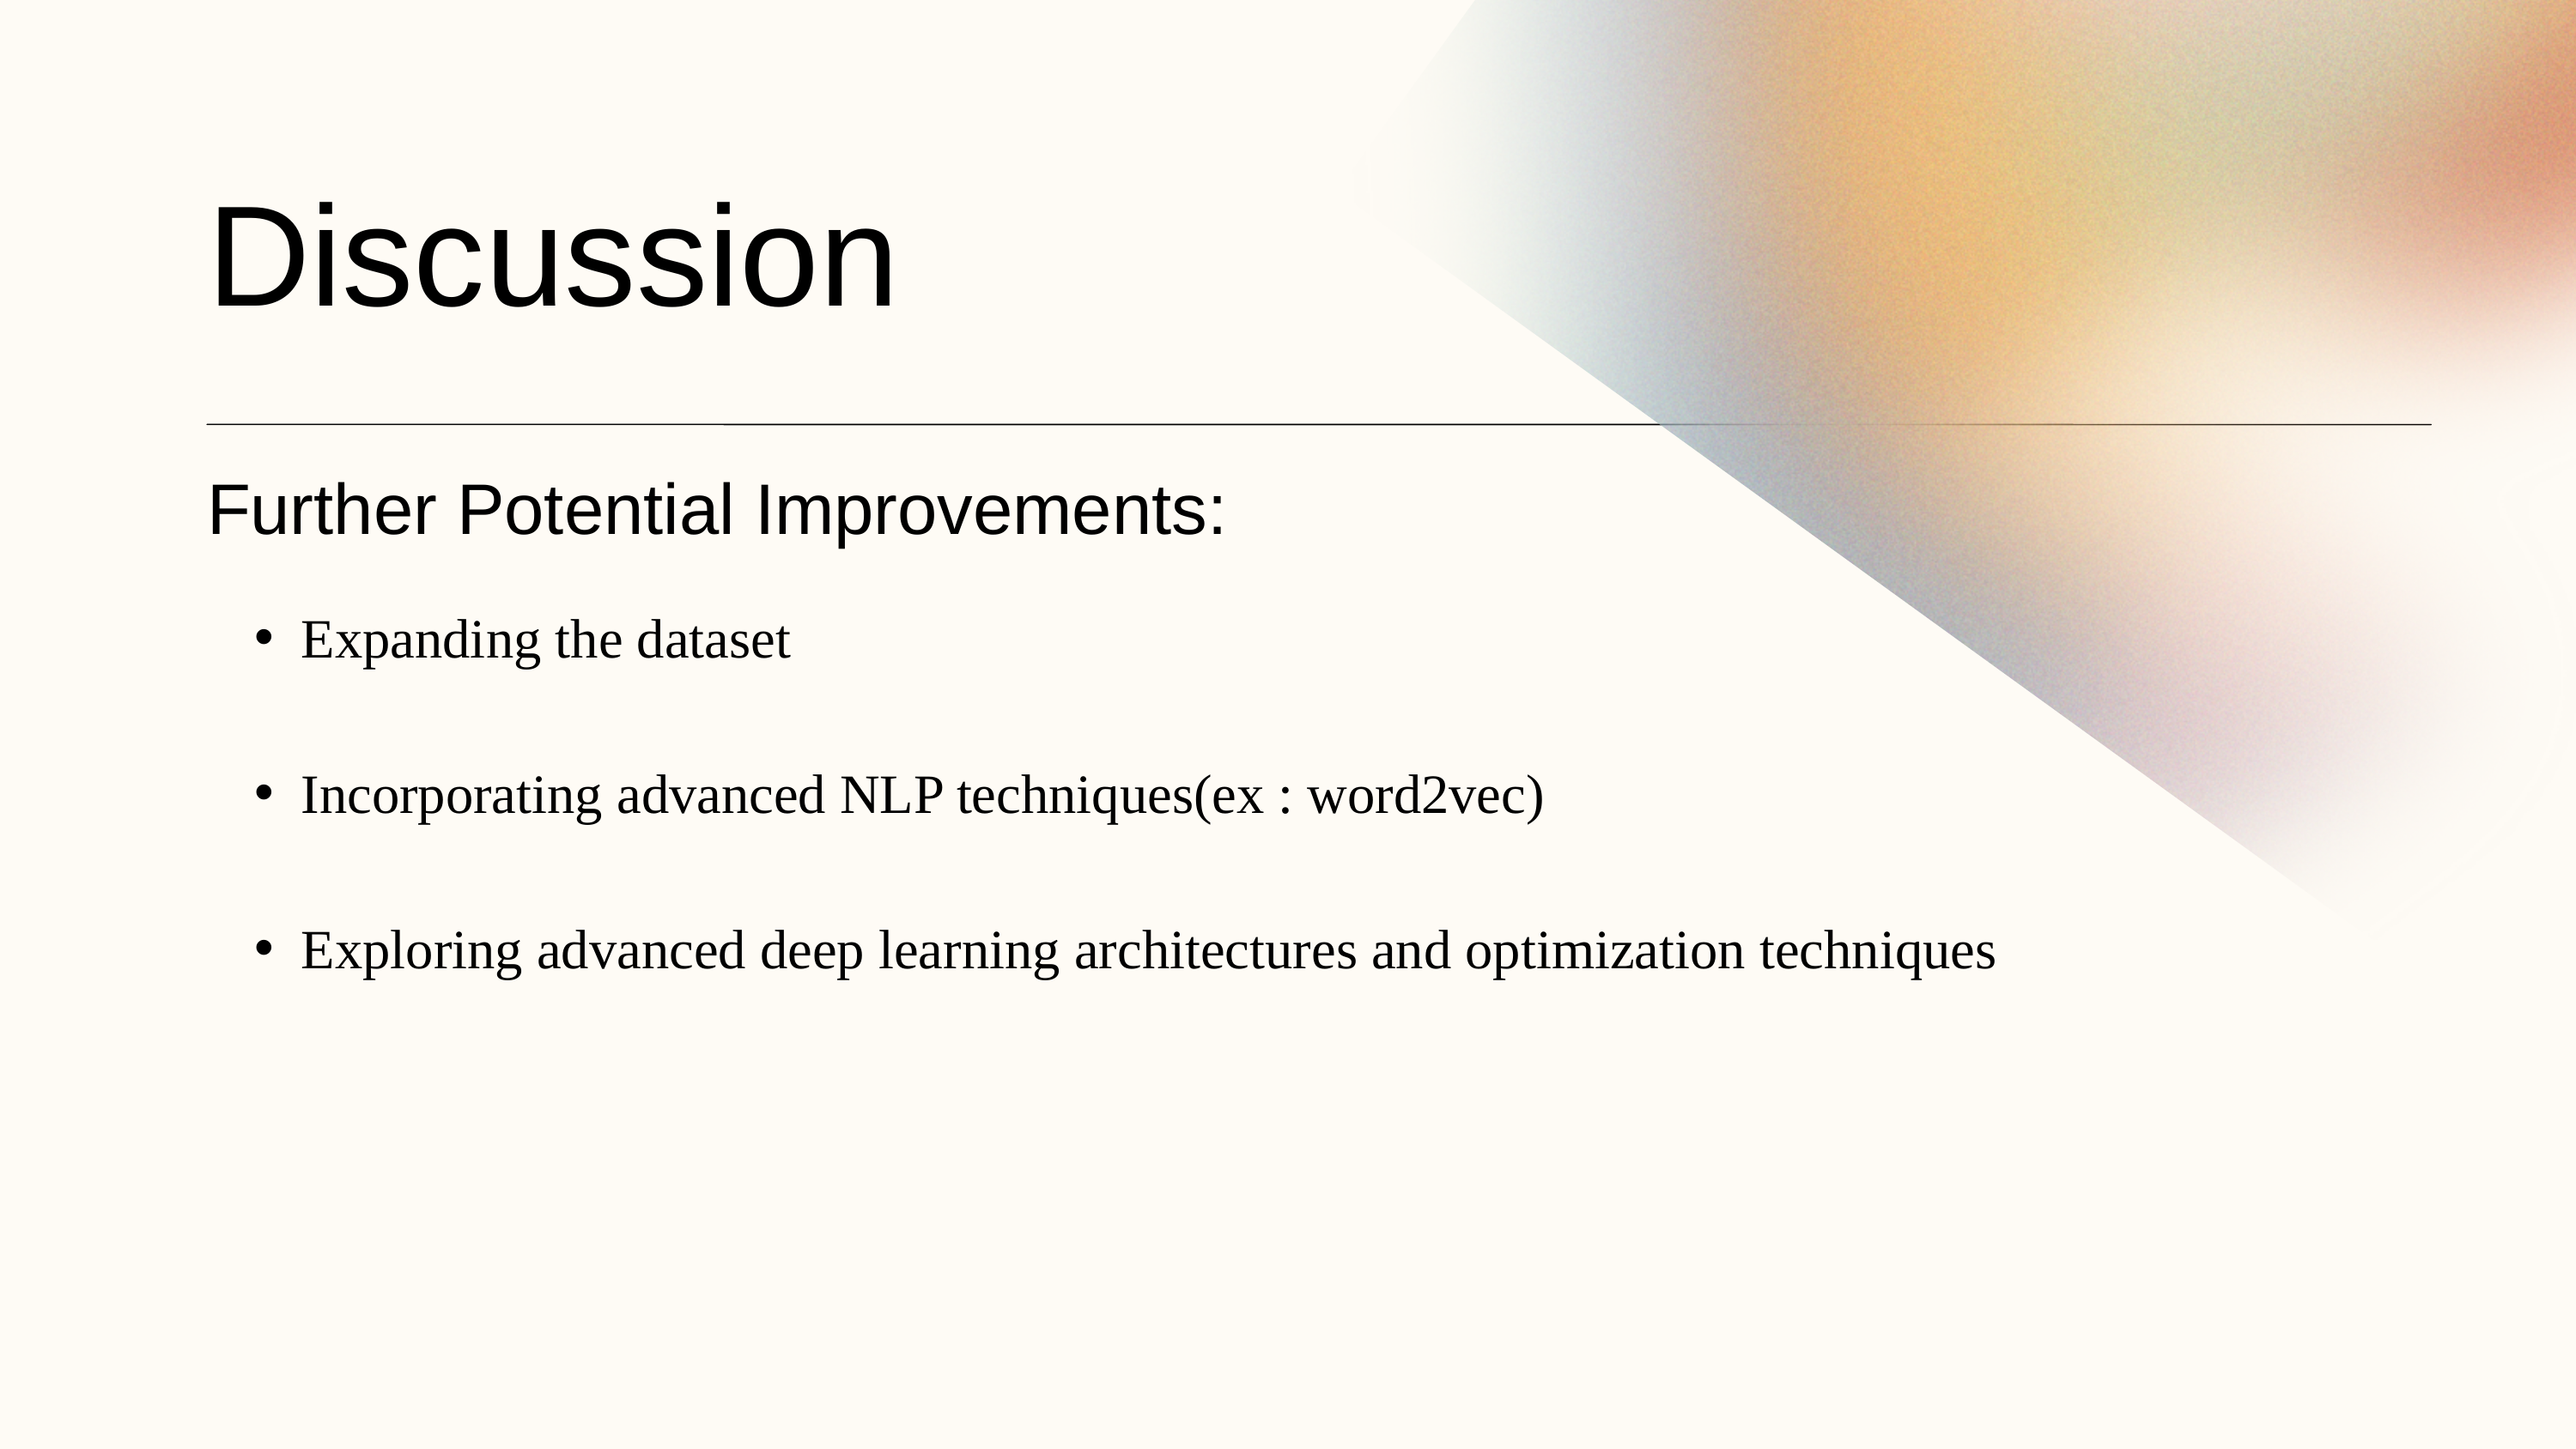

Discussion

Further Potential Improvements:

Expanding the dataset

Incorporating advanced NLP techniques(ex : word2vec)

Exploring advanced deep learning architectures and optimization techniques